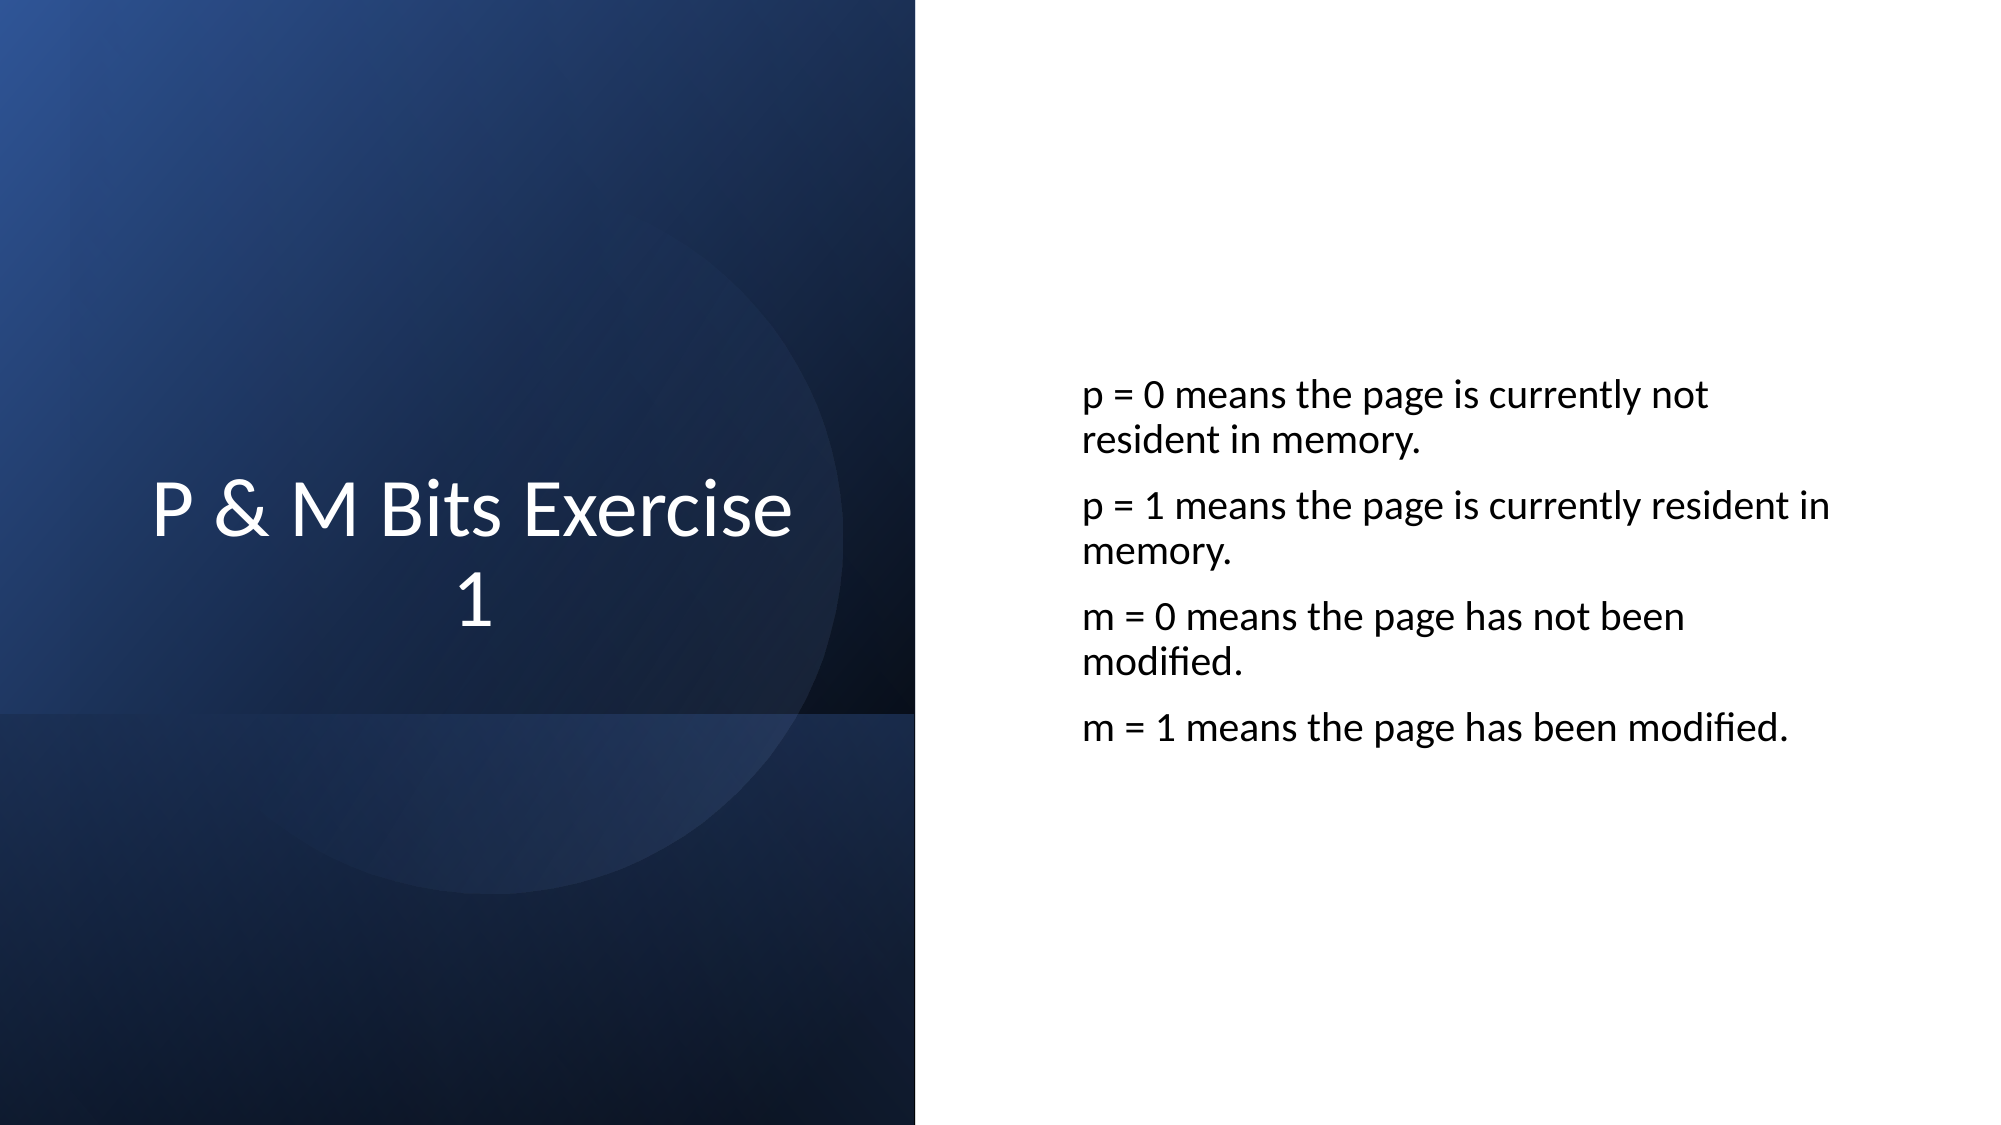

# P & M Bits Exercise  1

p = 0 means the page is currently not resident in memory.
p = 1 means the page is currently resident in memory.
m = 0 means the page has not been modified.
m = 1 means the page has been modified.